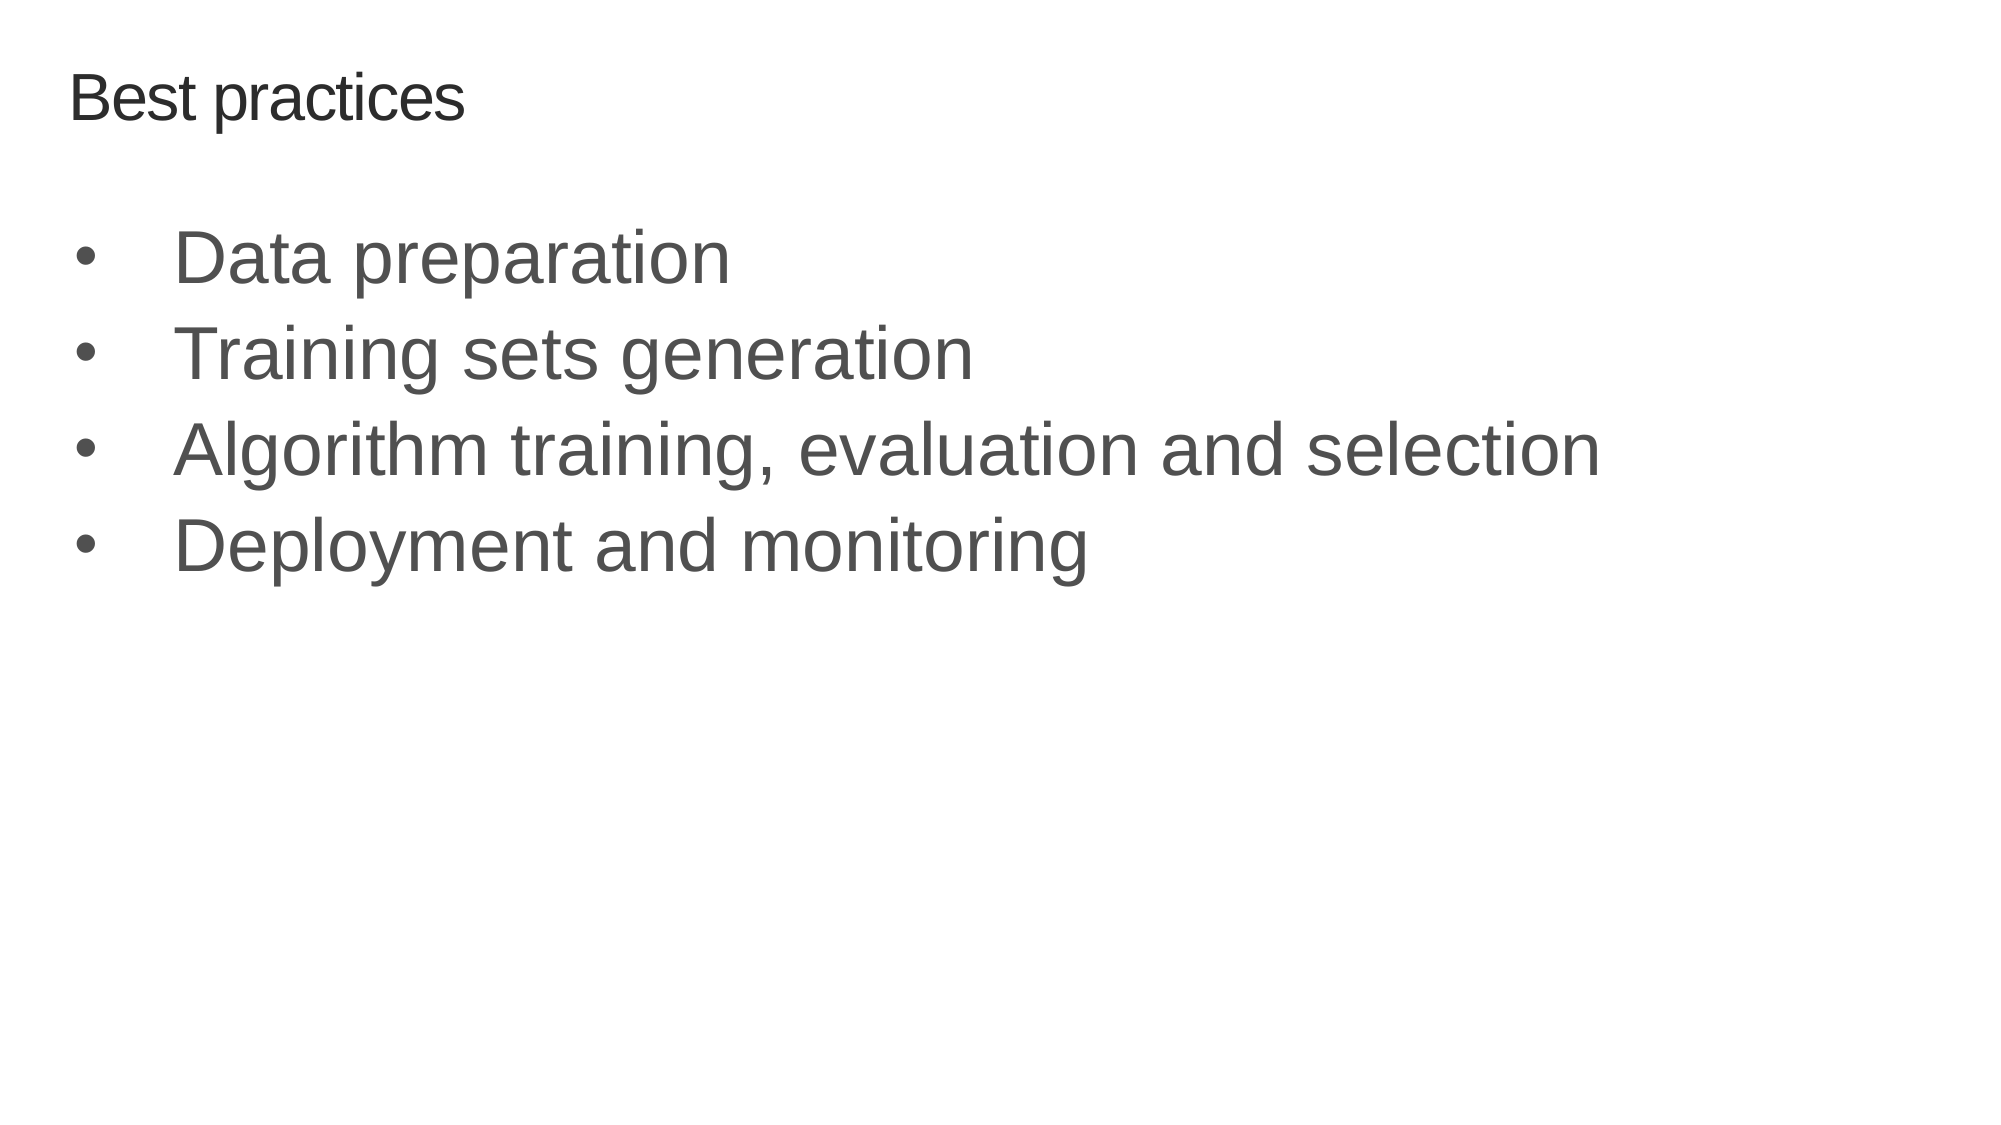

# Best practices
Data preparation
Training sets generation
Algorithm training, evaluation and selection
Deployment and monitoring